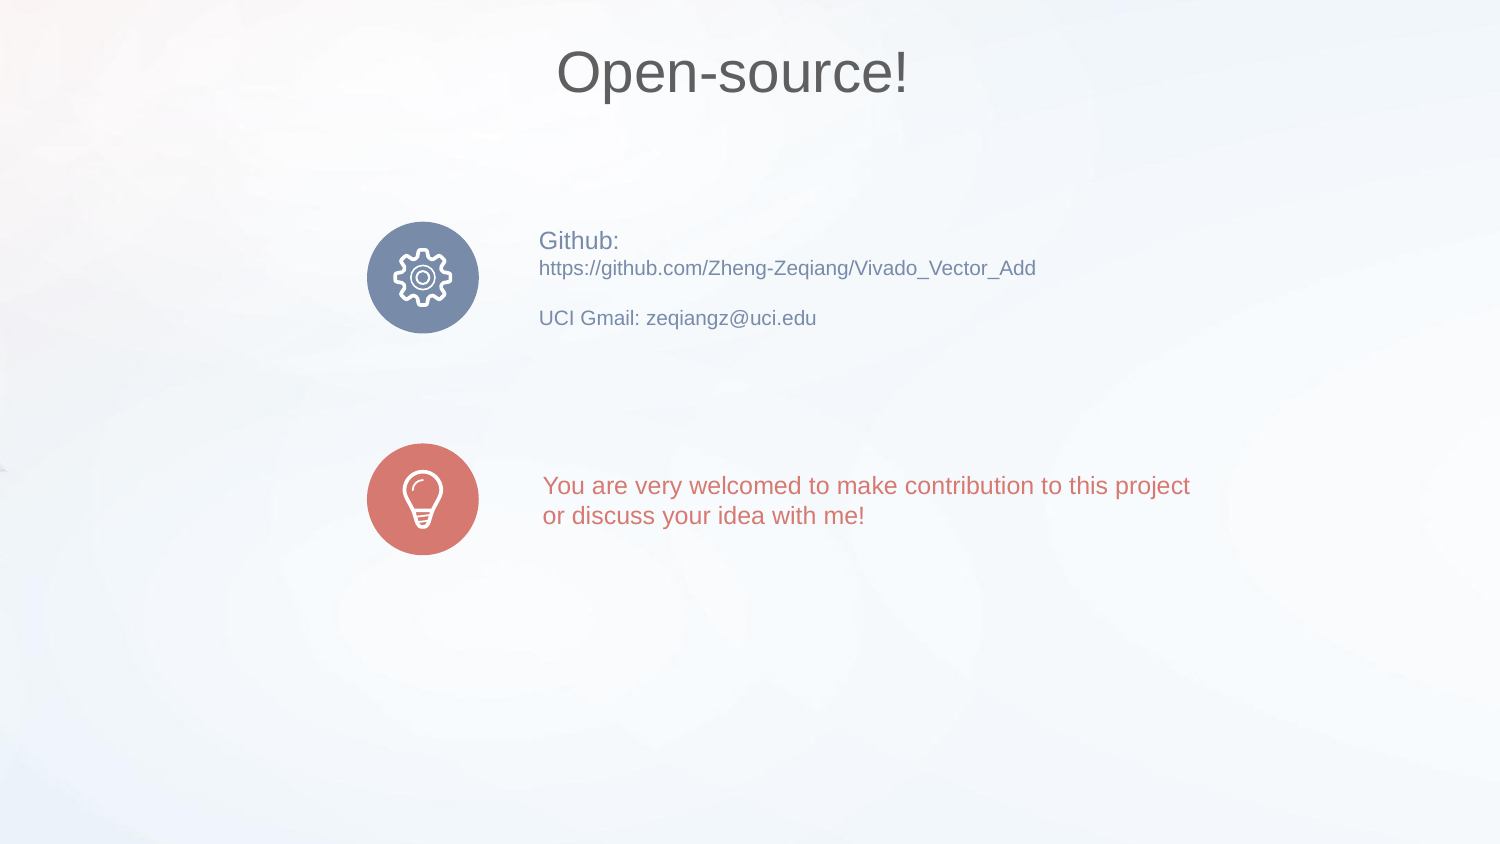

Open-source!
Github:
https://github.com/Zheng-Zeqiang/Vivado_Vector_Add

UCI Gmail: zeqiangz@uci.edu

You are very welcomed to make contribution to this project
or discuss your idea with me!